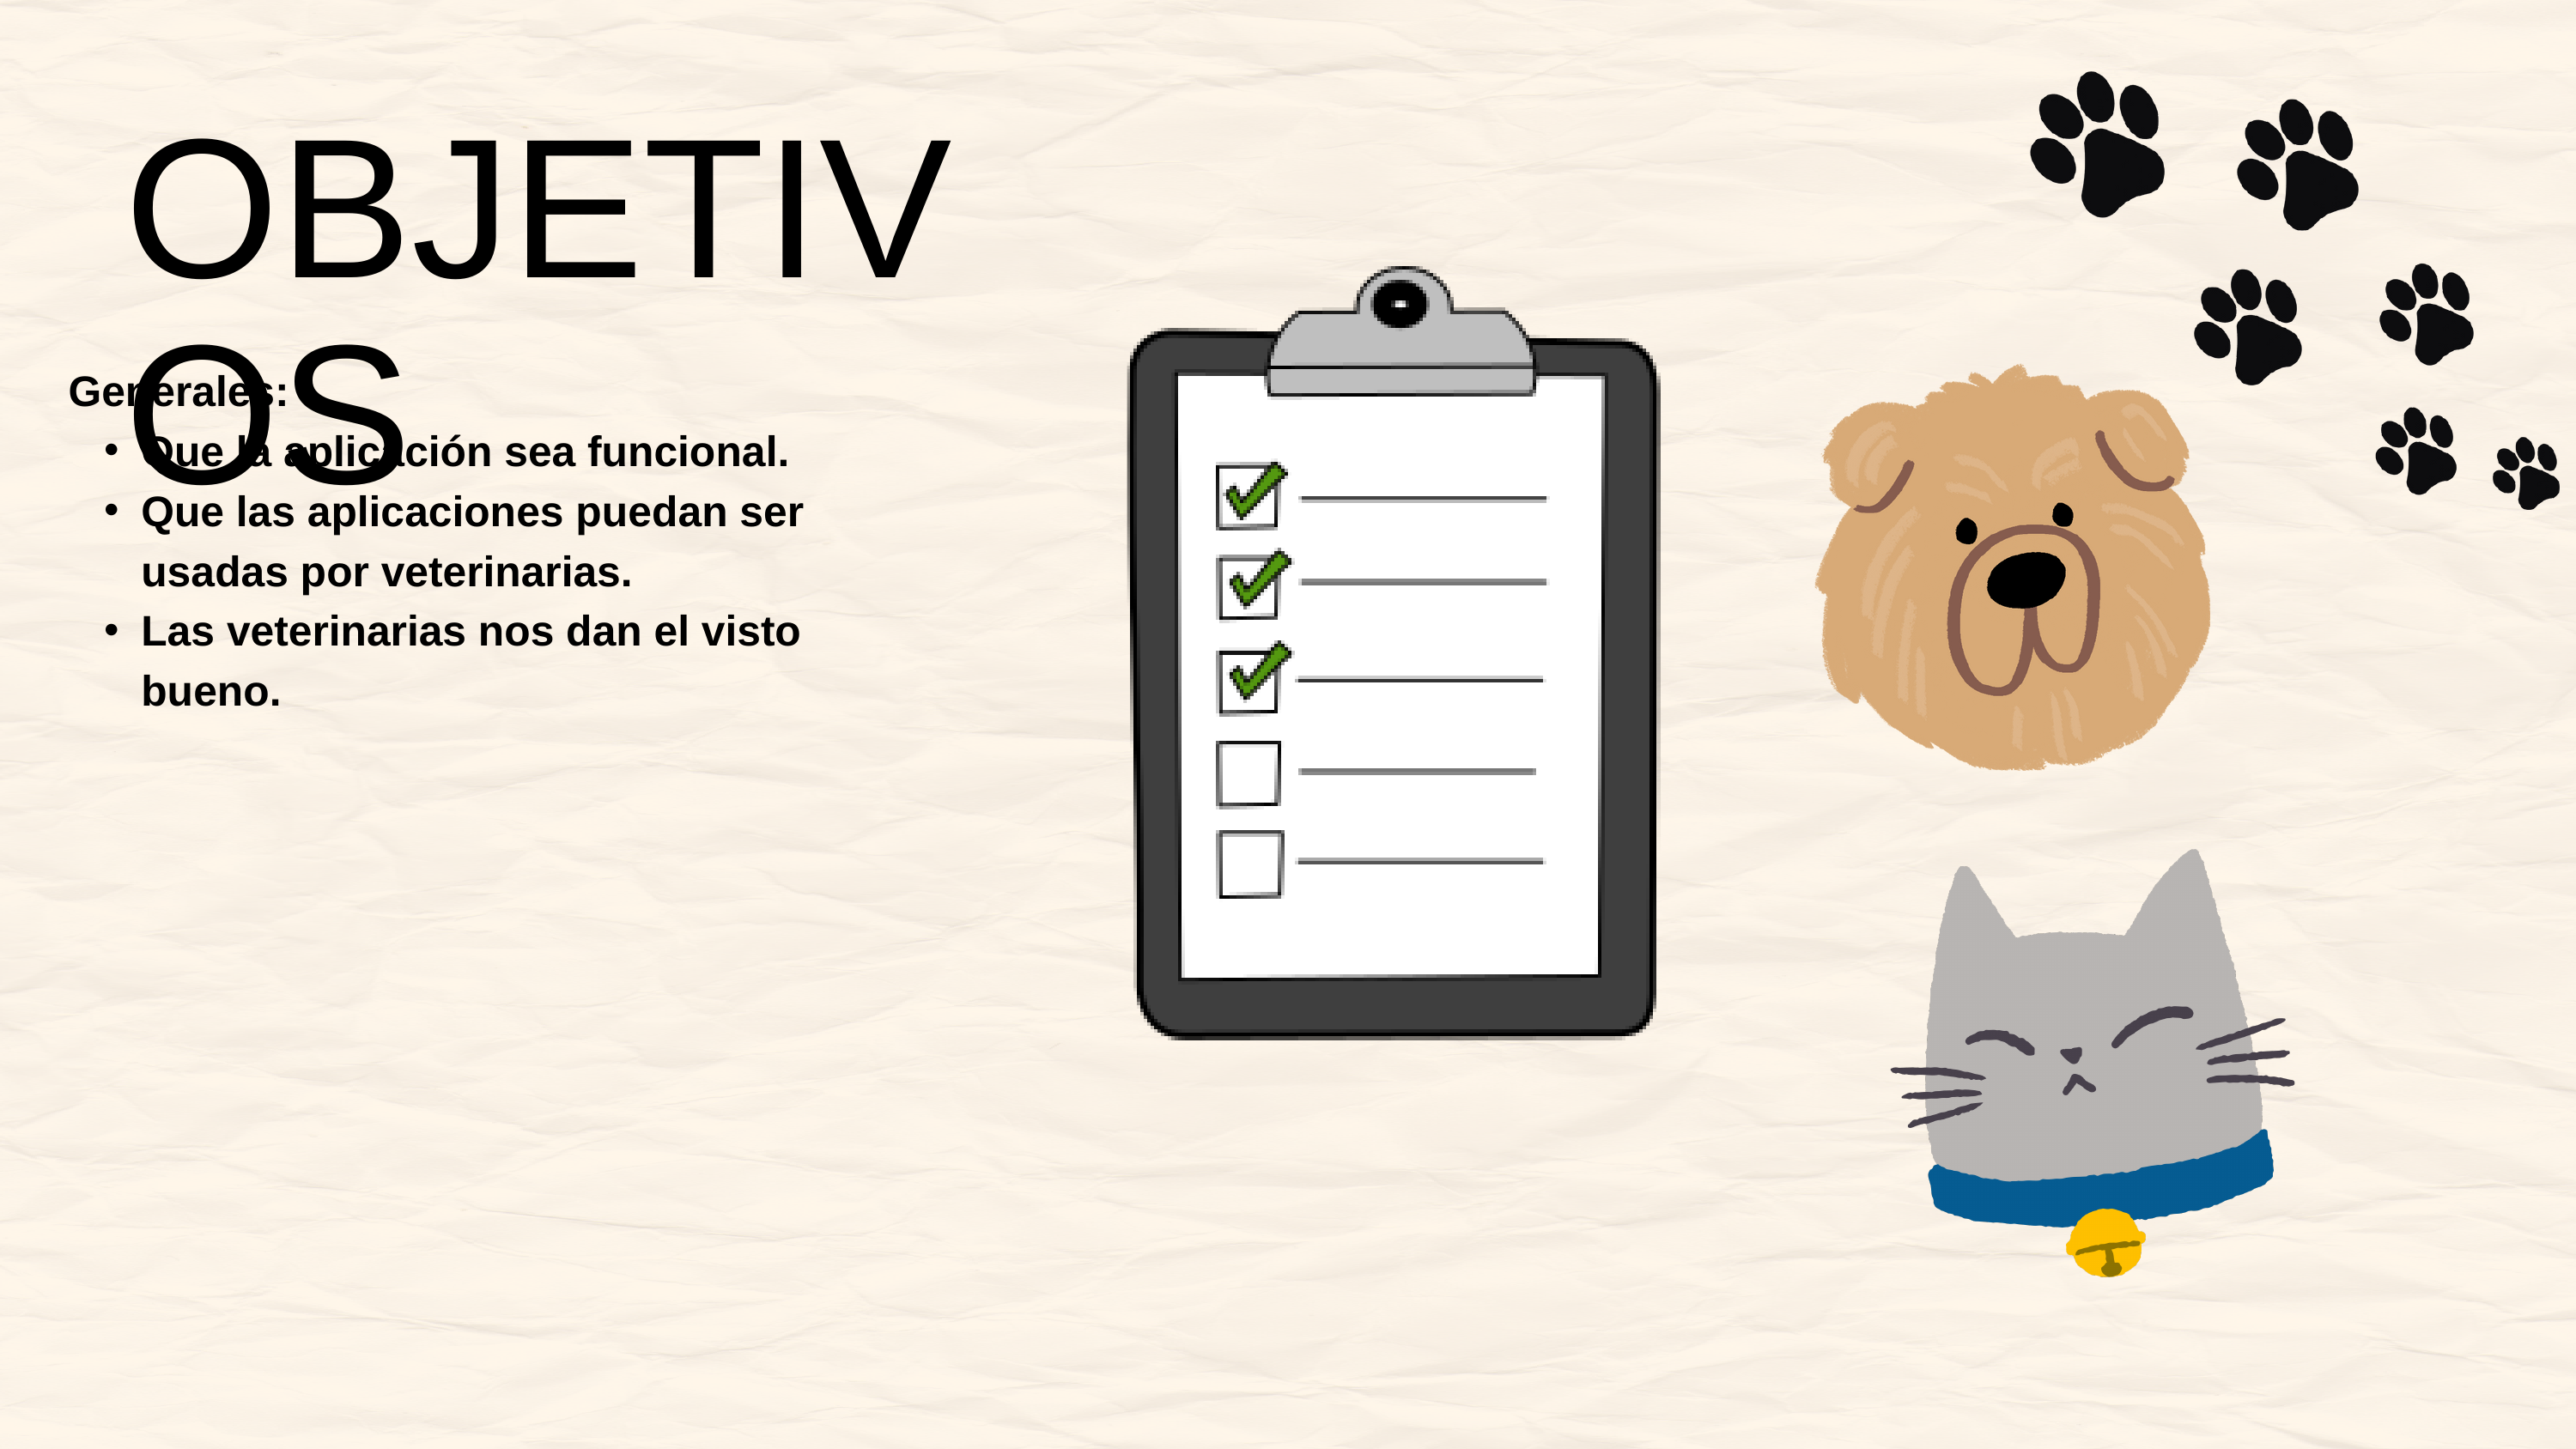

OBJETIVOS

Generales:
Que la aplicación sea funcional.
Que las aplicaciones puedan ser usadas por veterinarias.
Las veterinarias nos dan el visto bueno.